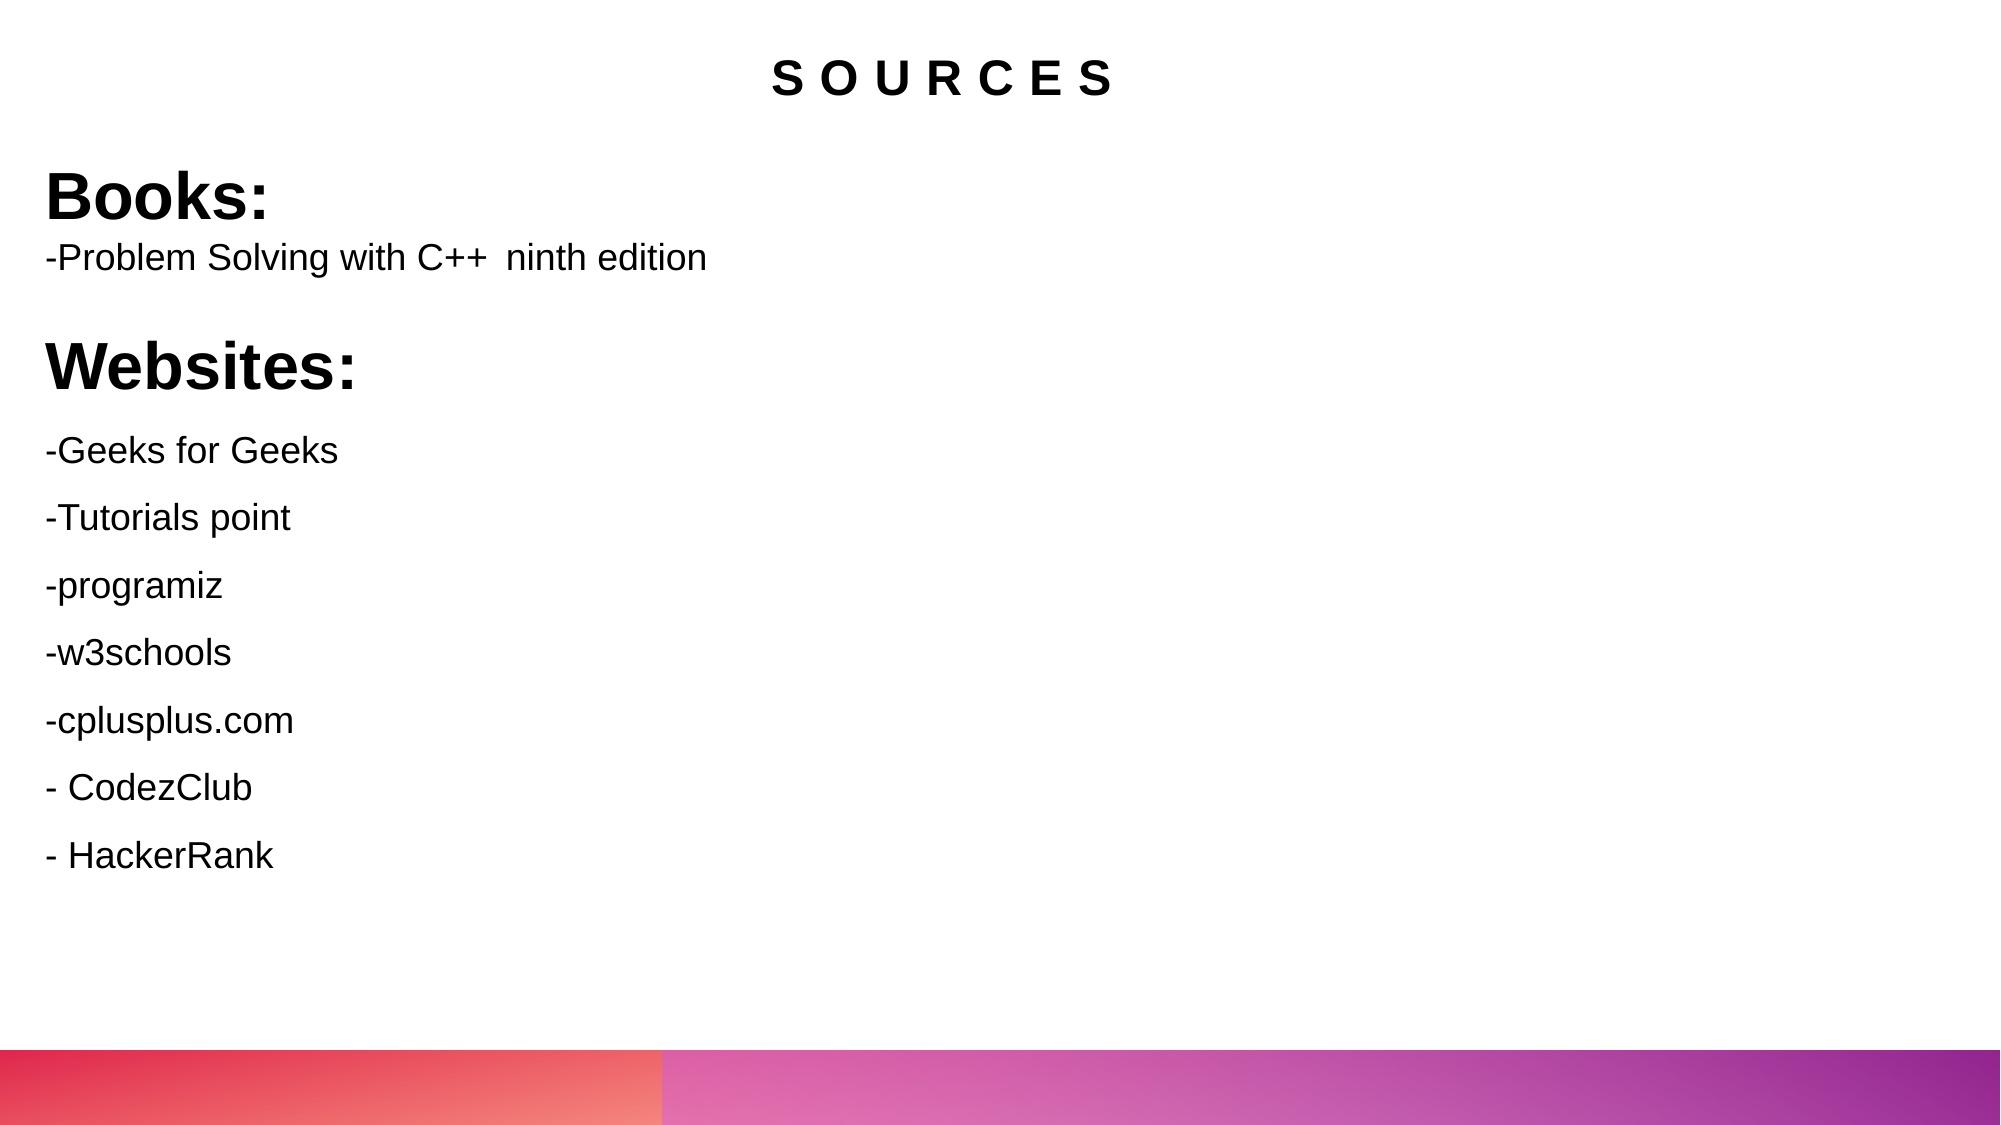

# Sources
Books:
-Problem Solving with C++  ninth edition

Websites:
-Geeks for Geeks
-Tutorials point
-programiz
-w3schools
-cplusplus.com
- CodezClub
- HackerRank